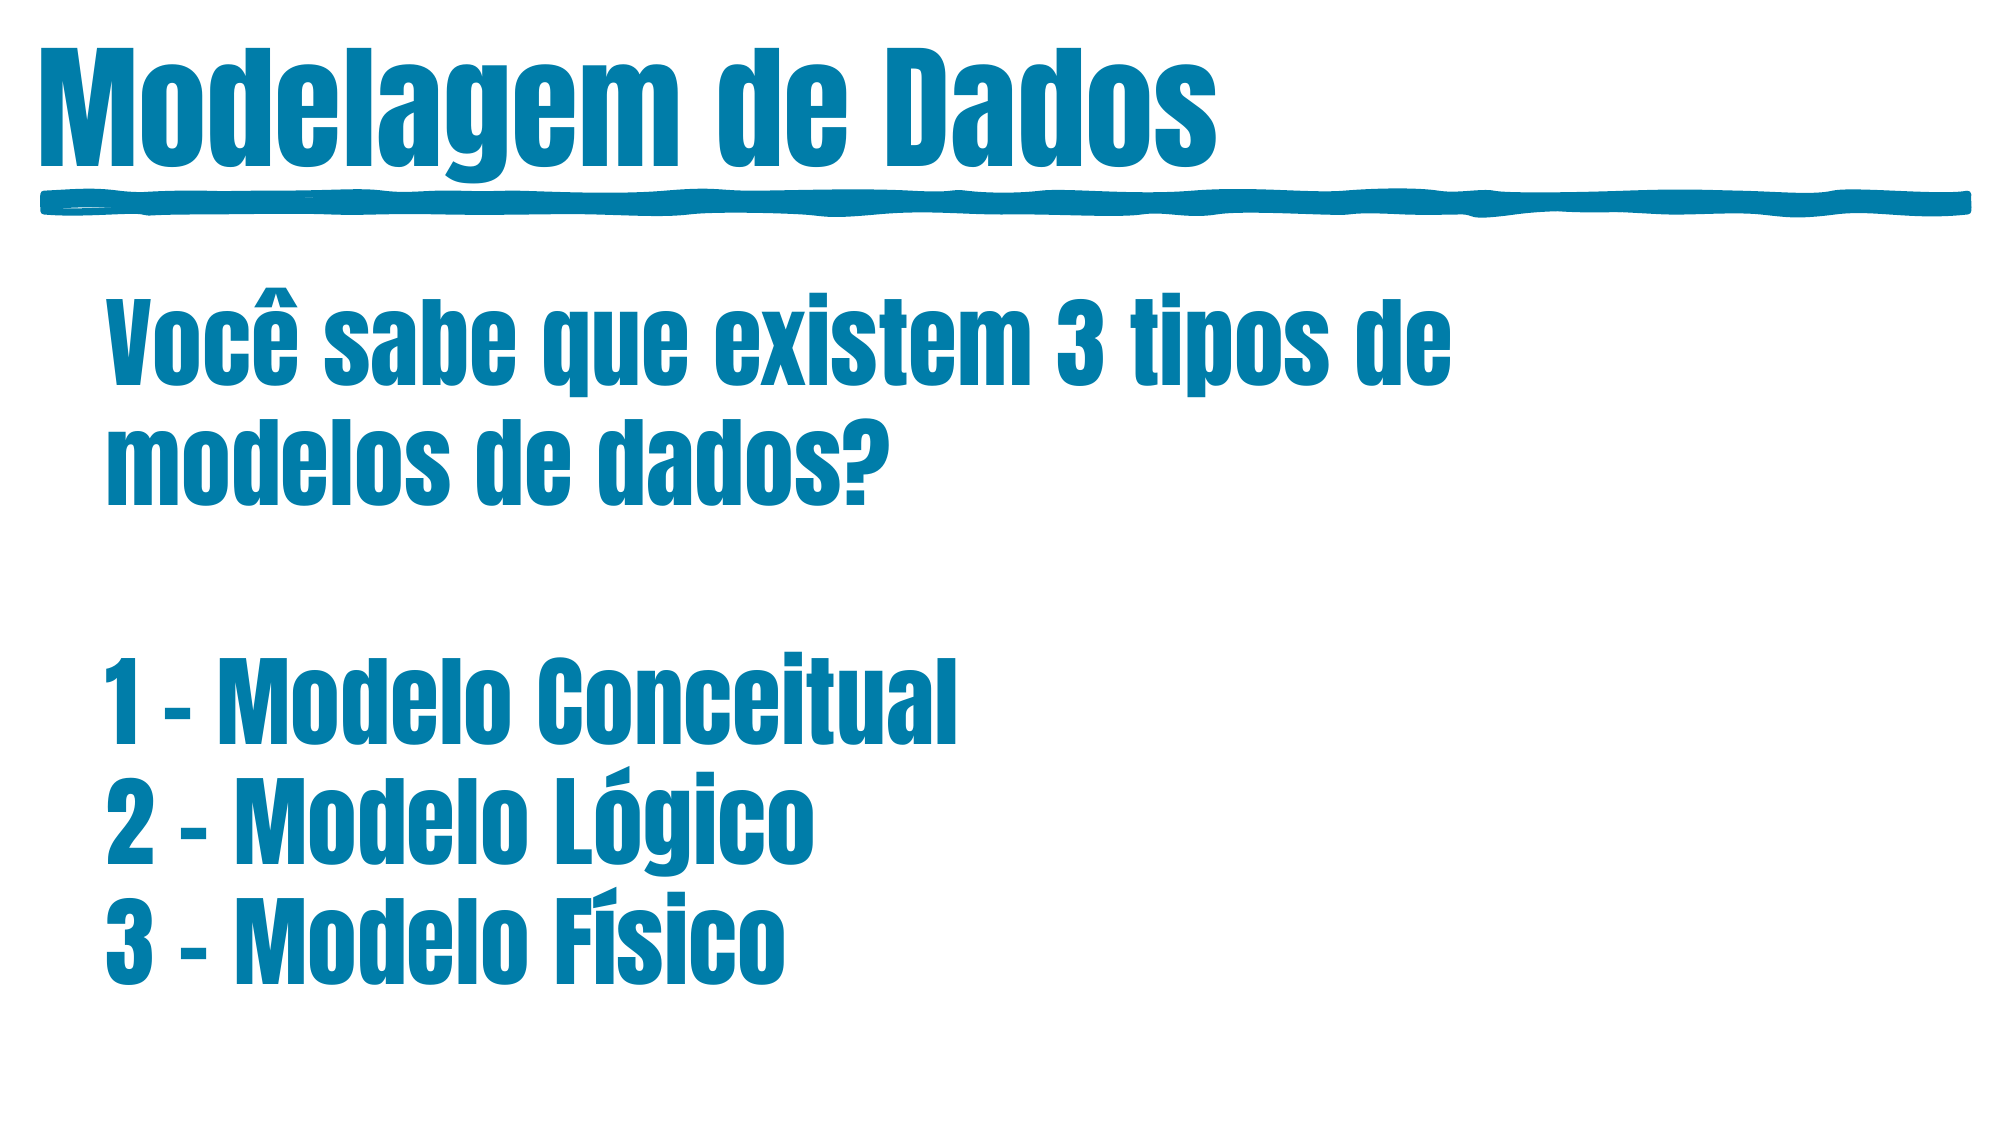

Modelagem de Dados

Você sabe que existem 3 tipos de modelos de dados?

1 – Modelo Conceitual
2 – Modelo Lógico
3 – Modelo Físico